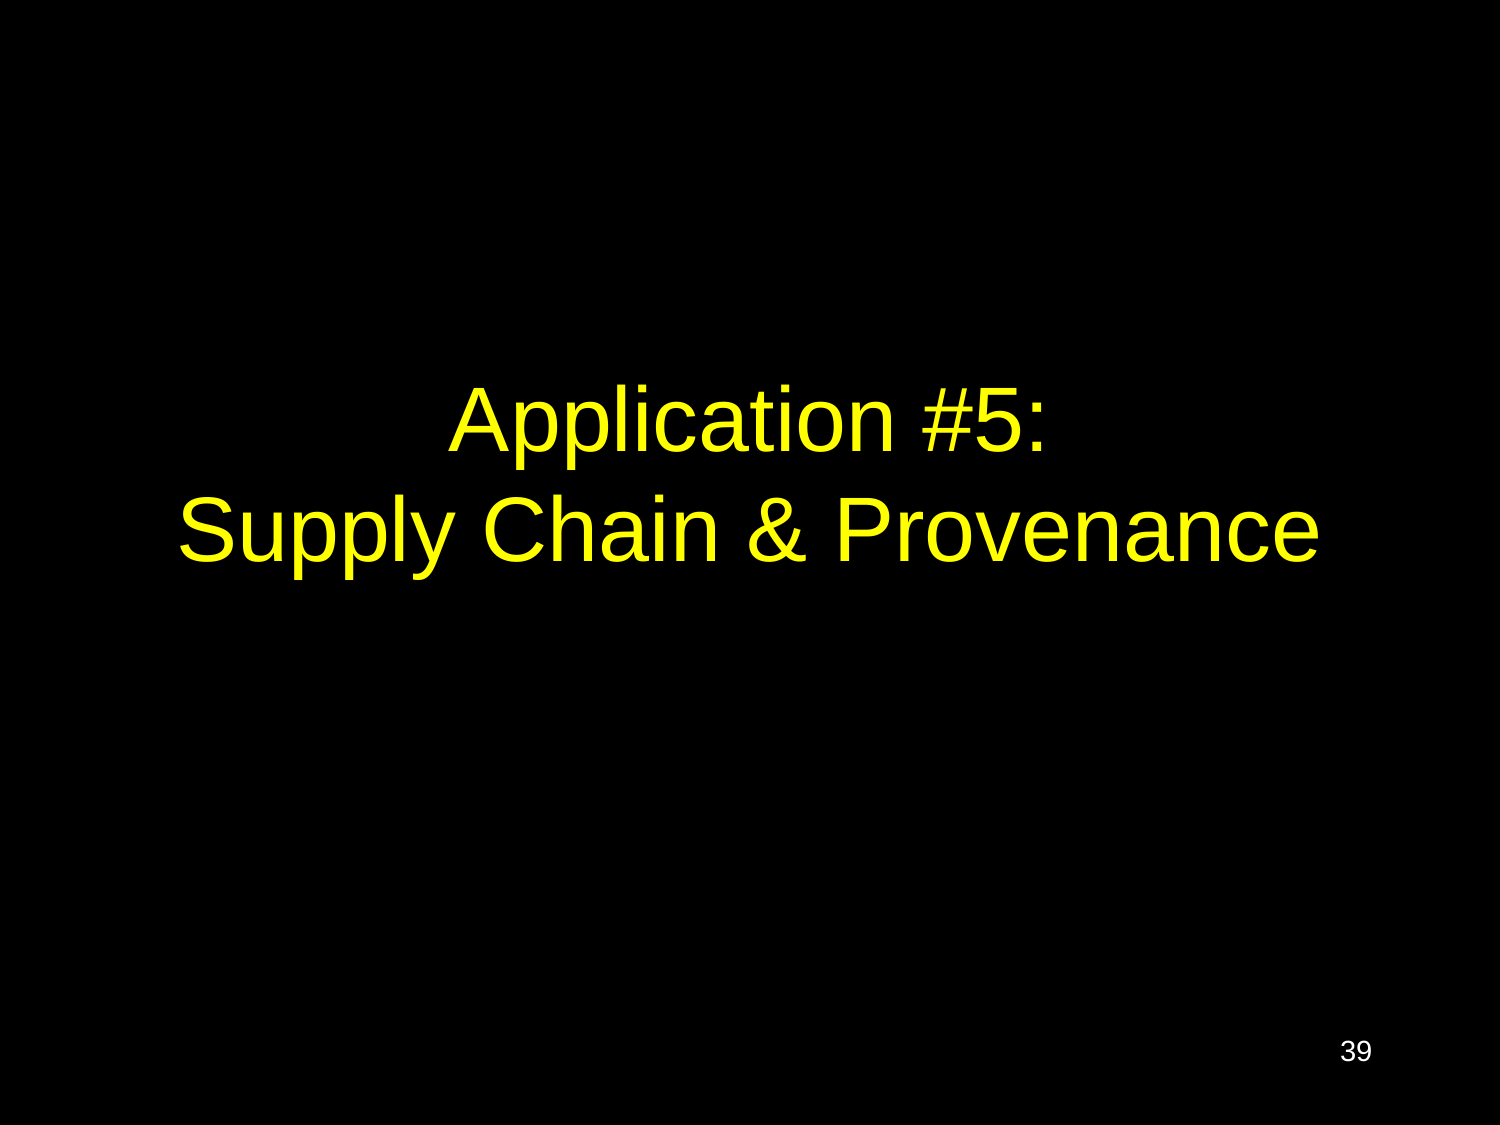

# Application #5: Supply Chain & Provenance
39